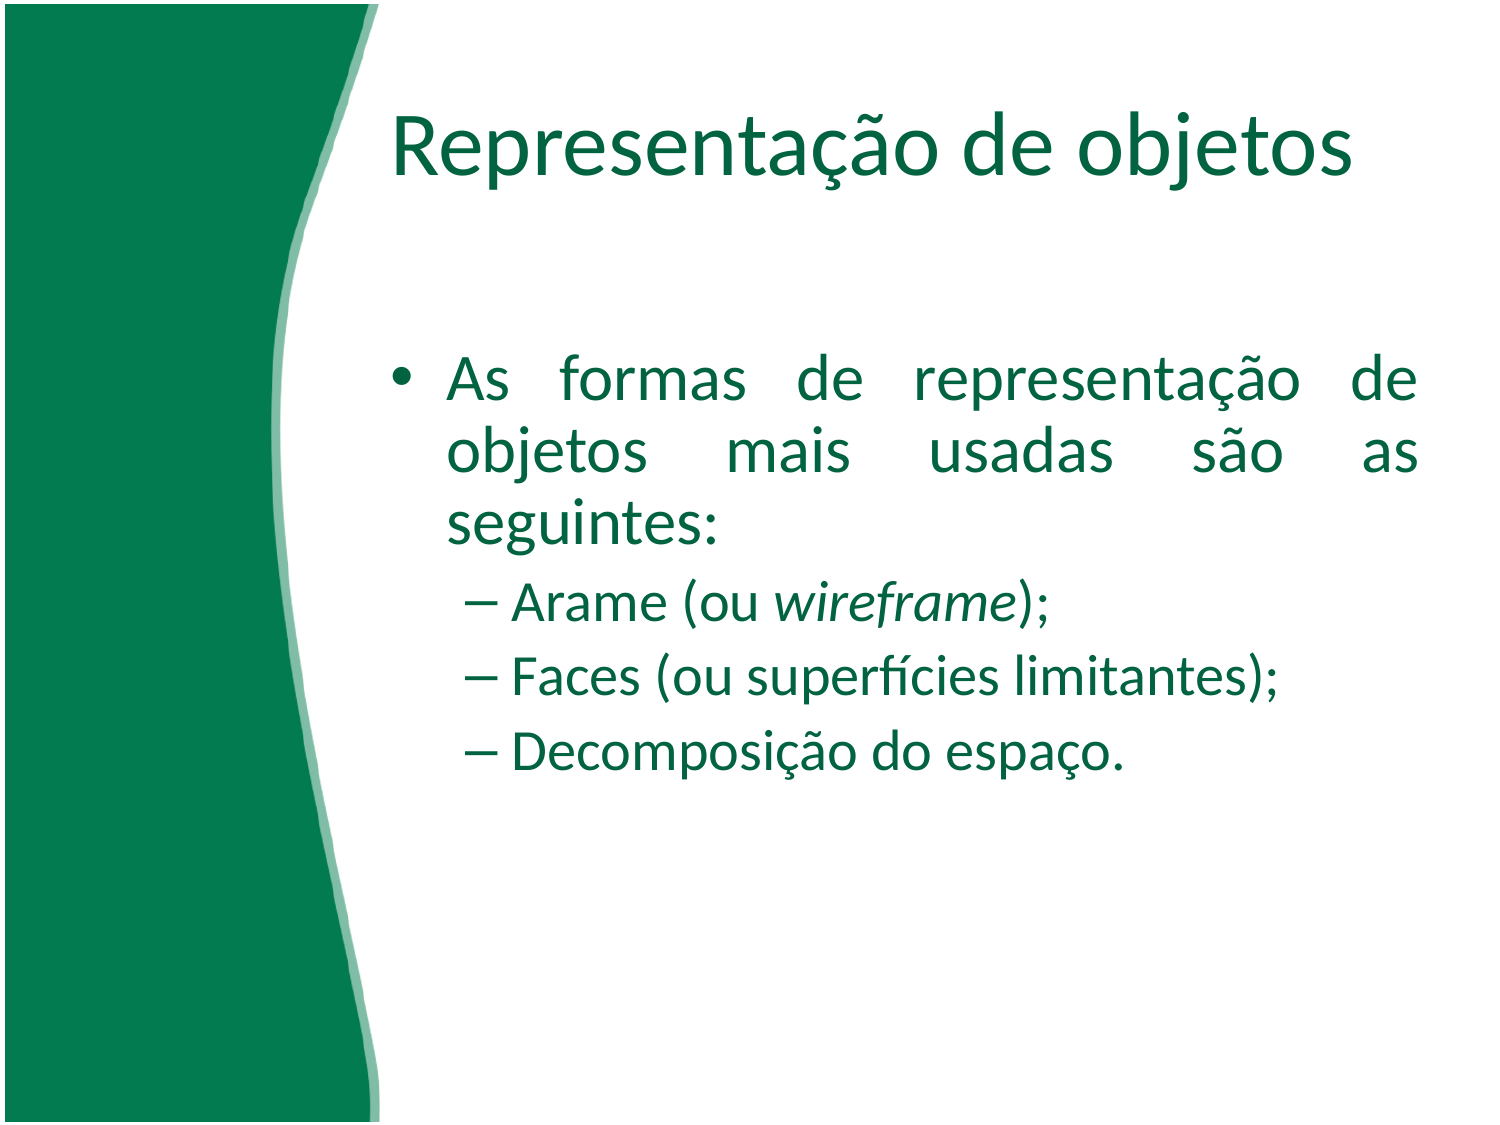

# Representação de objetos

As formas de representação de objetos mais usadas são as seguintes:
Arame (ou wireframe);
Faces (ou superfícies limitantes);
Decomposição do espaço.